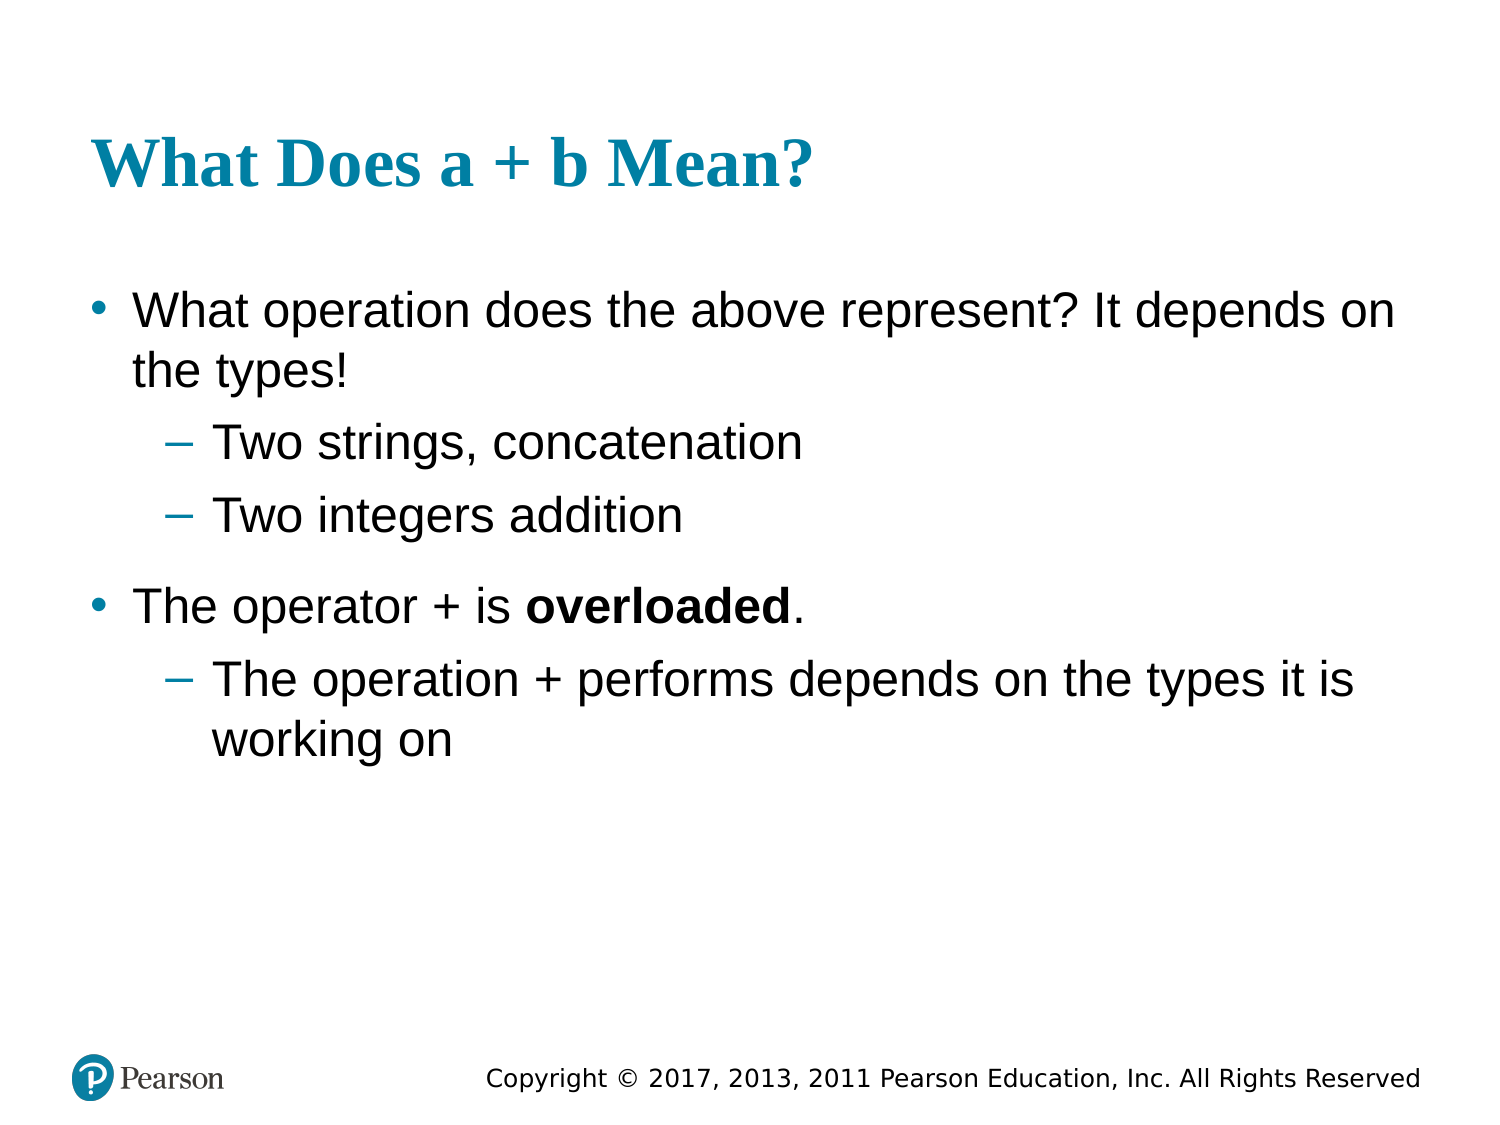

# What Does a + b Mean?
What operation does the above represent? It depends on the types!
Two strings, concatenation
Two integers addition
The operator + is overloaded.
The operation + performs depends on the types it is working on